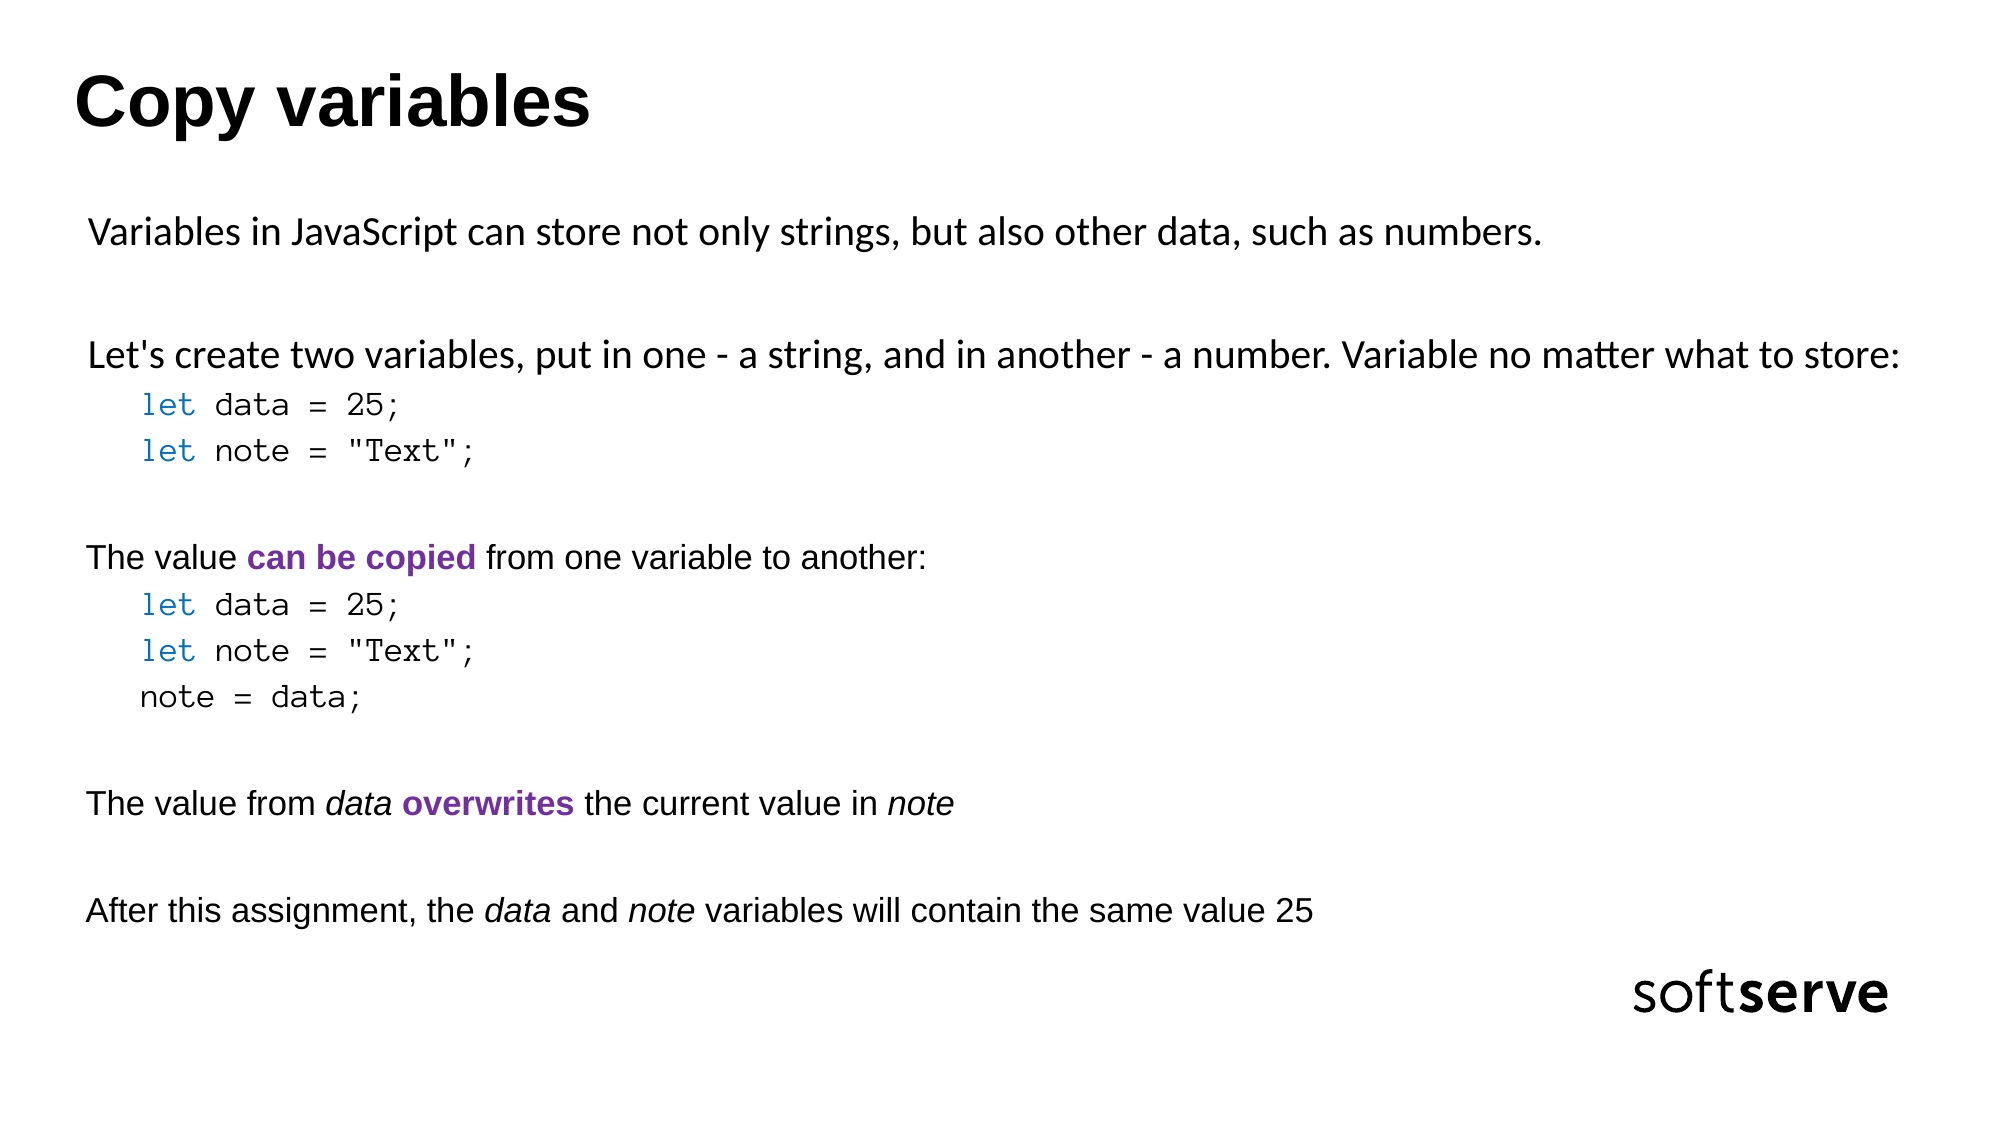

# Copy variables
Variables in JavaScript can store not only strings, but also other data, such as numbers.

Let's create two variables, put in one - a string, and in another - a number. Variable no matter what to store:
let data = 25;
let note = "Text";

The value can be copied from one variable to another:
let data = 25;
let note = "Text";
note = data;

The value from data overwrites the current value in note

After this assignment, the data and note variables will contain the same value 25